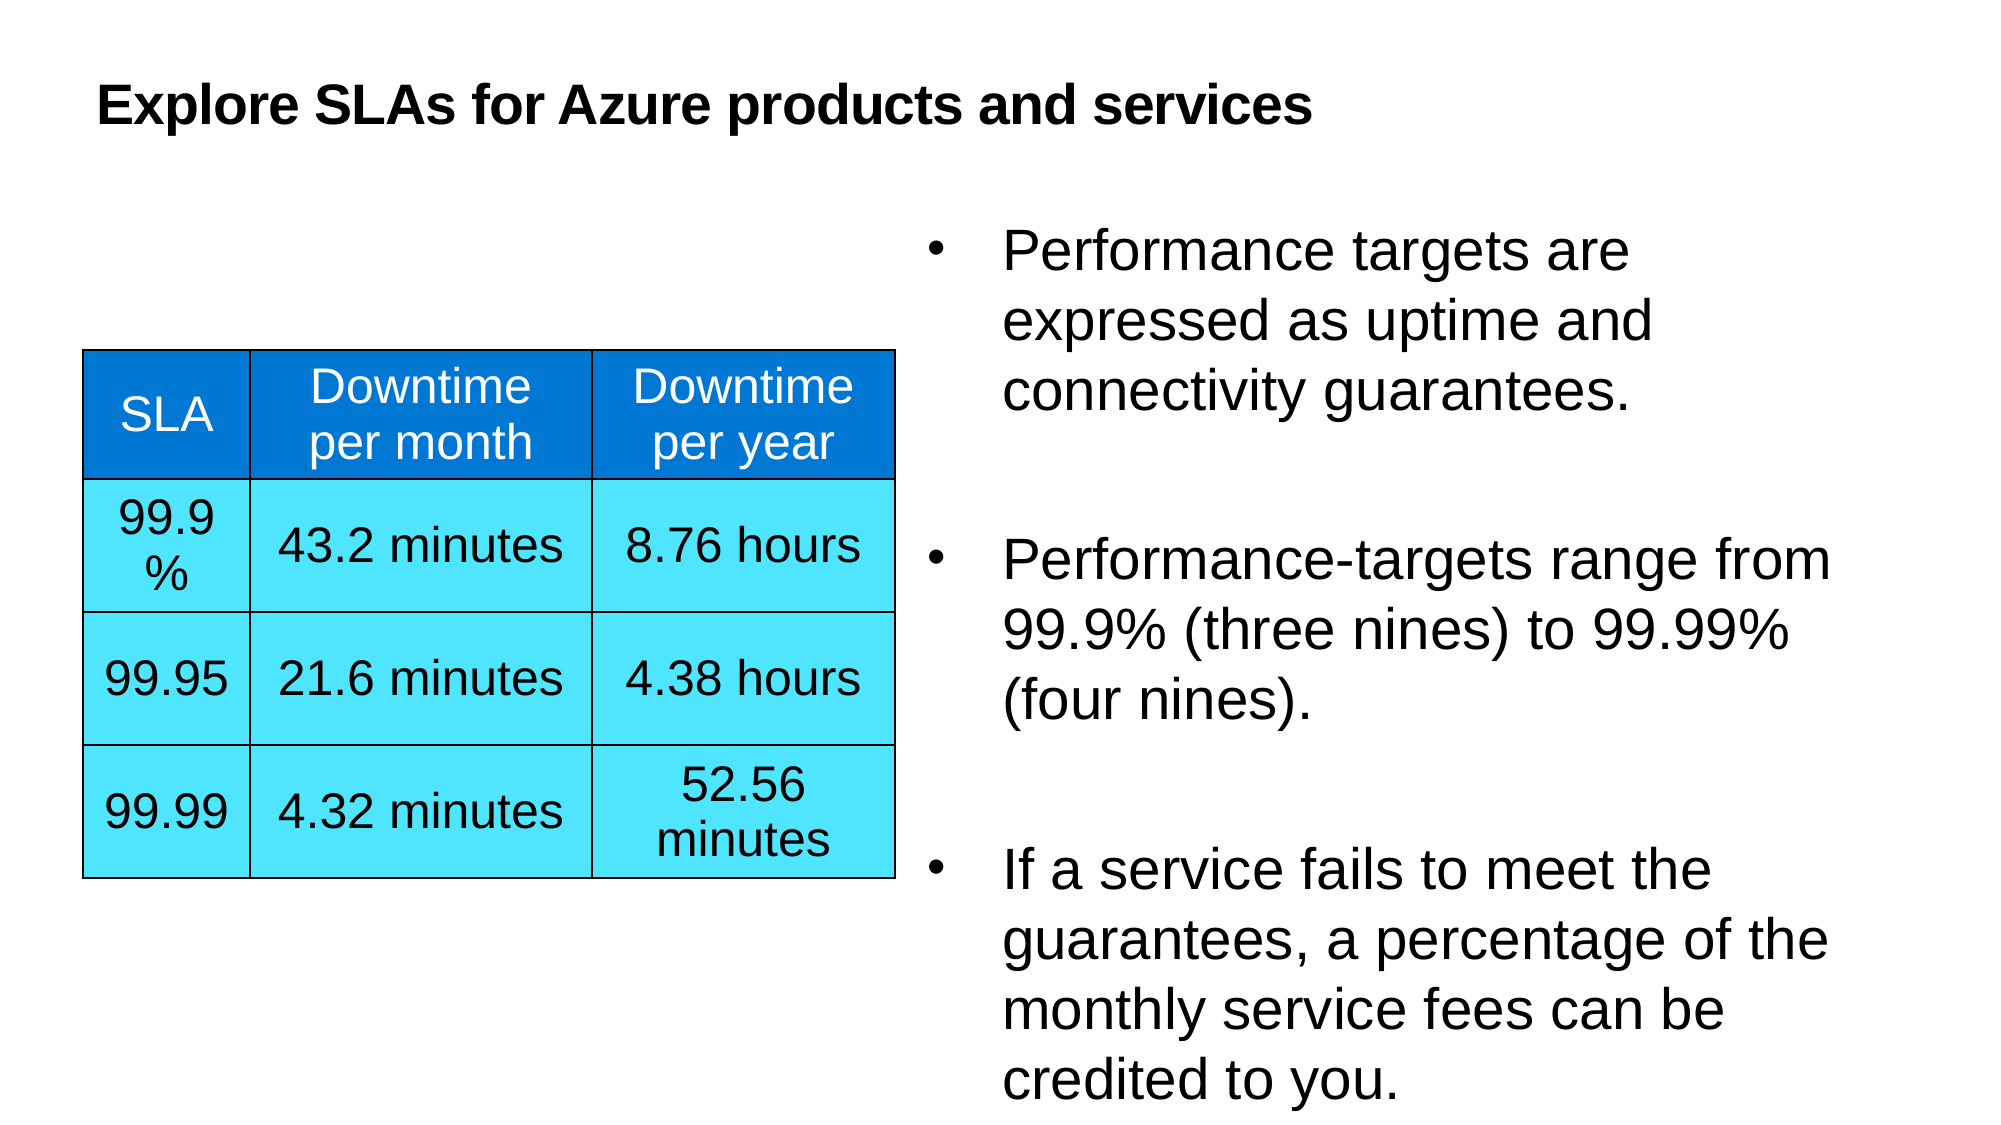

# Explore SLAs for Azure products and services
Performance targets are expressed as uptime and connectivity guarantees.

Performance-targets range from 99.9% (three nines) to 99.99% (four nines).

If a service fails to meet the guarantees, a percentage of the monthly service fees can be credited to you.
| SLA | Downtime per month | Downtime per year |
| --- | --- | --- |
| 99.9% | 43.2 minutes | 8.76 hours |
| 99.95 | 21.6 minutes | 4.38 hours |
| 99.99 | 4.32 minutes | 52.56 minutes |